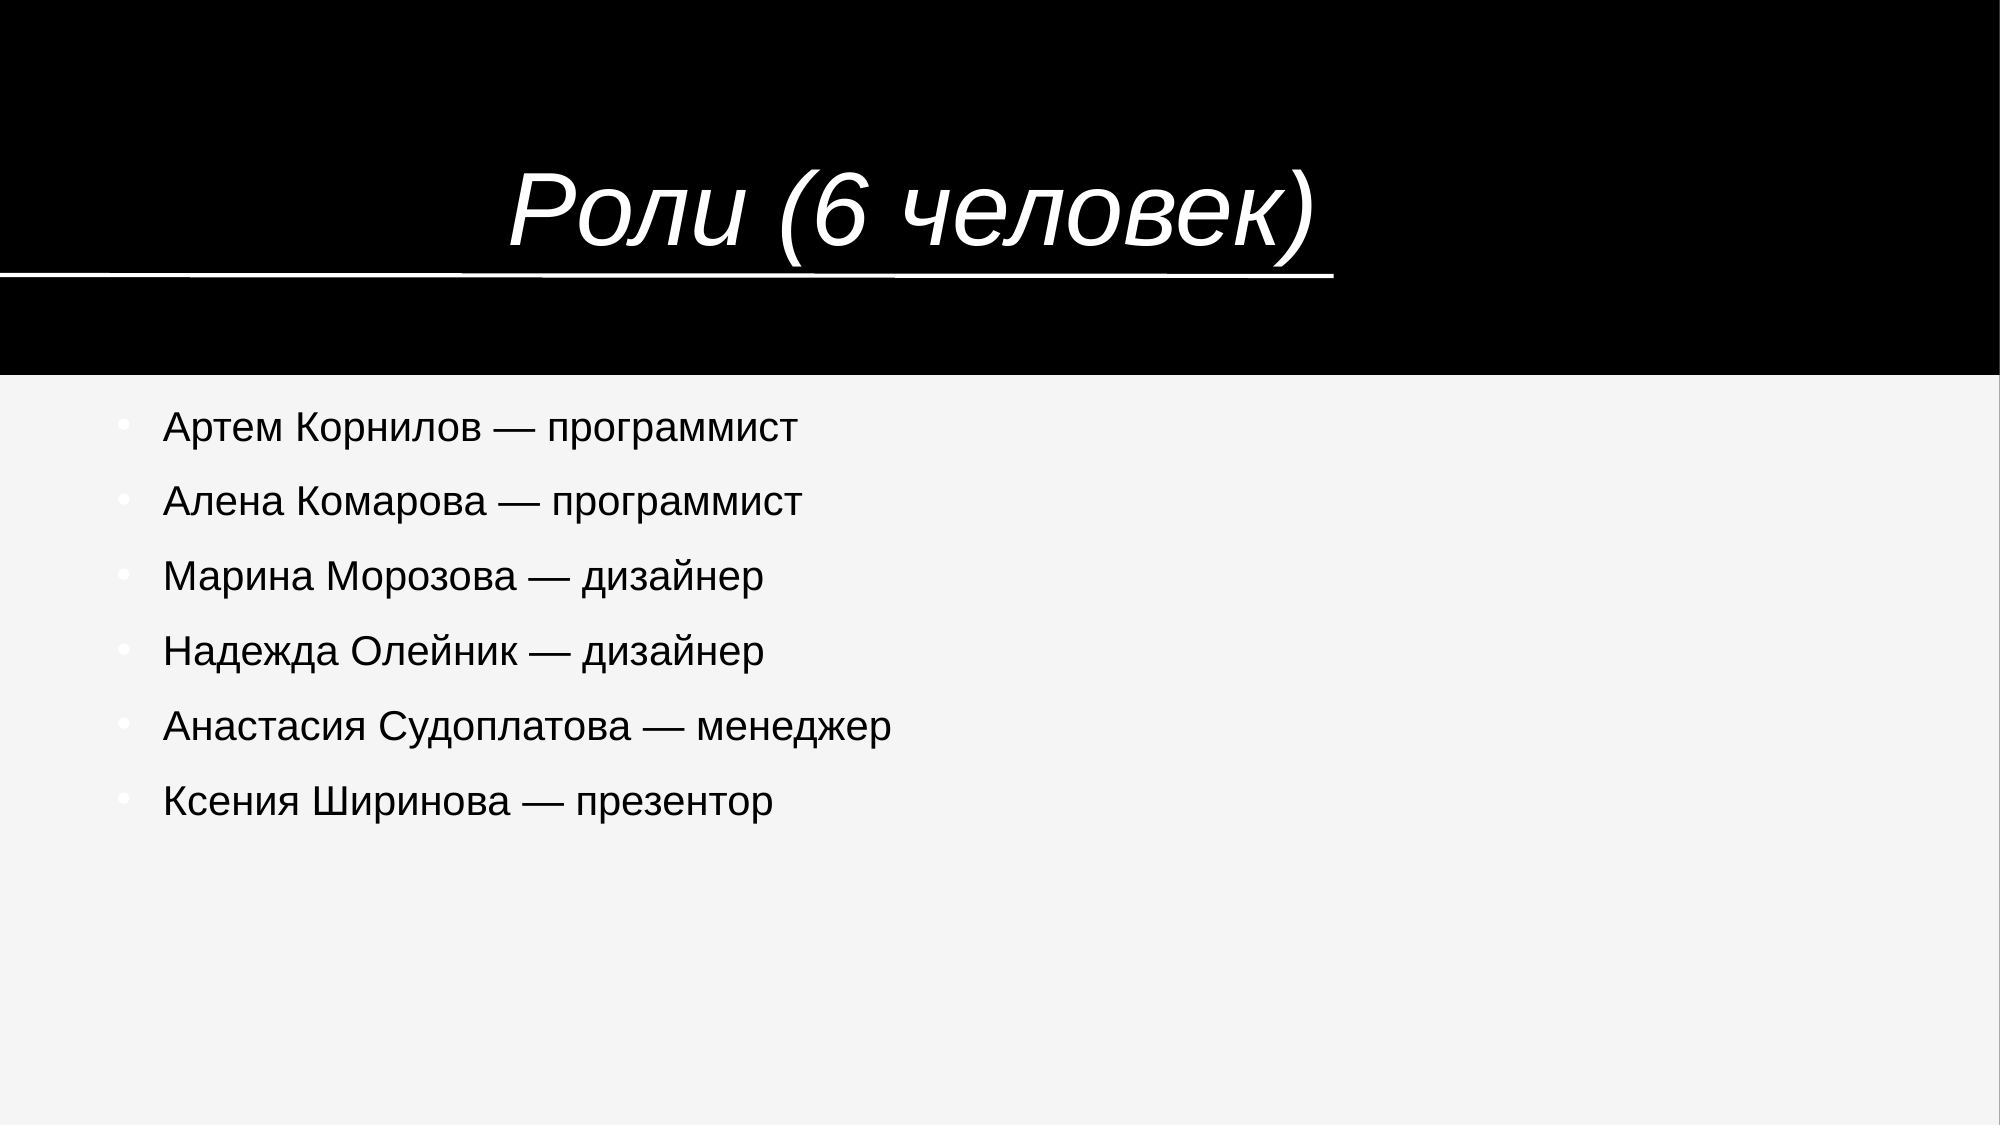

Роли (6 человек)

Артем Корнилов — программист
Алена Комарова — программист
Марина Морозова — дизайнер
Надежда Олейник — дизайнер
Анастасия Судоплатова — менеджер
Ксения Ширинова — презентор